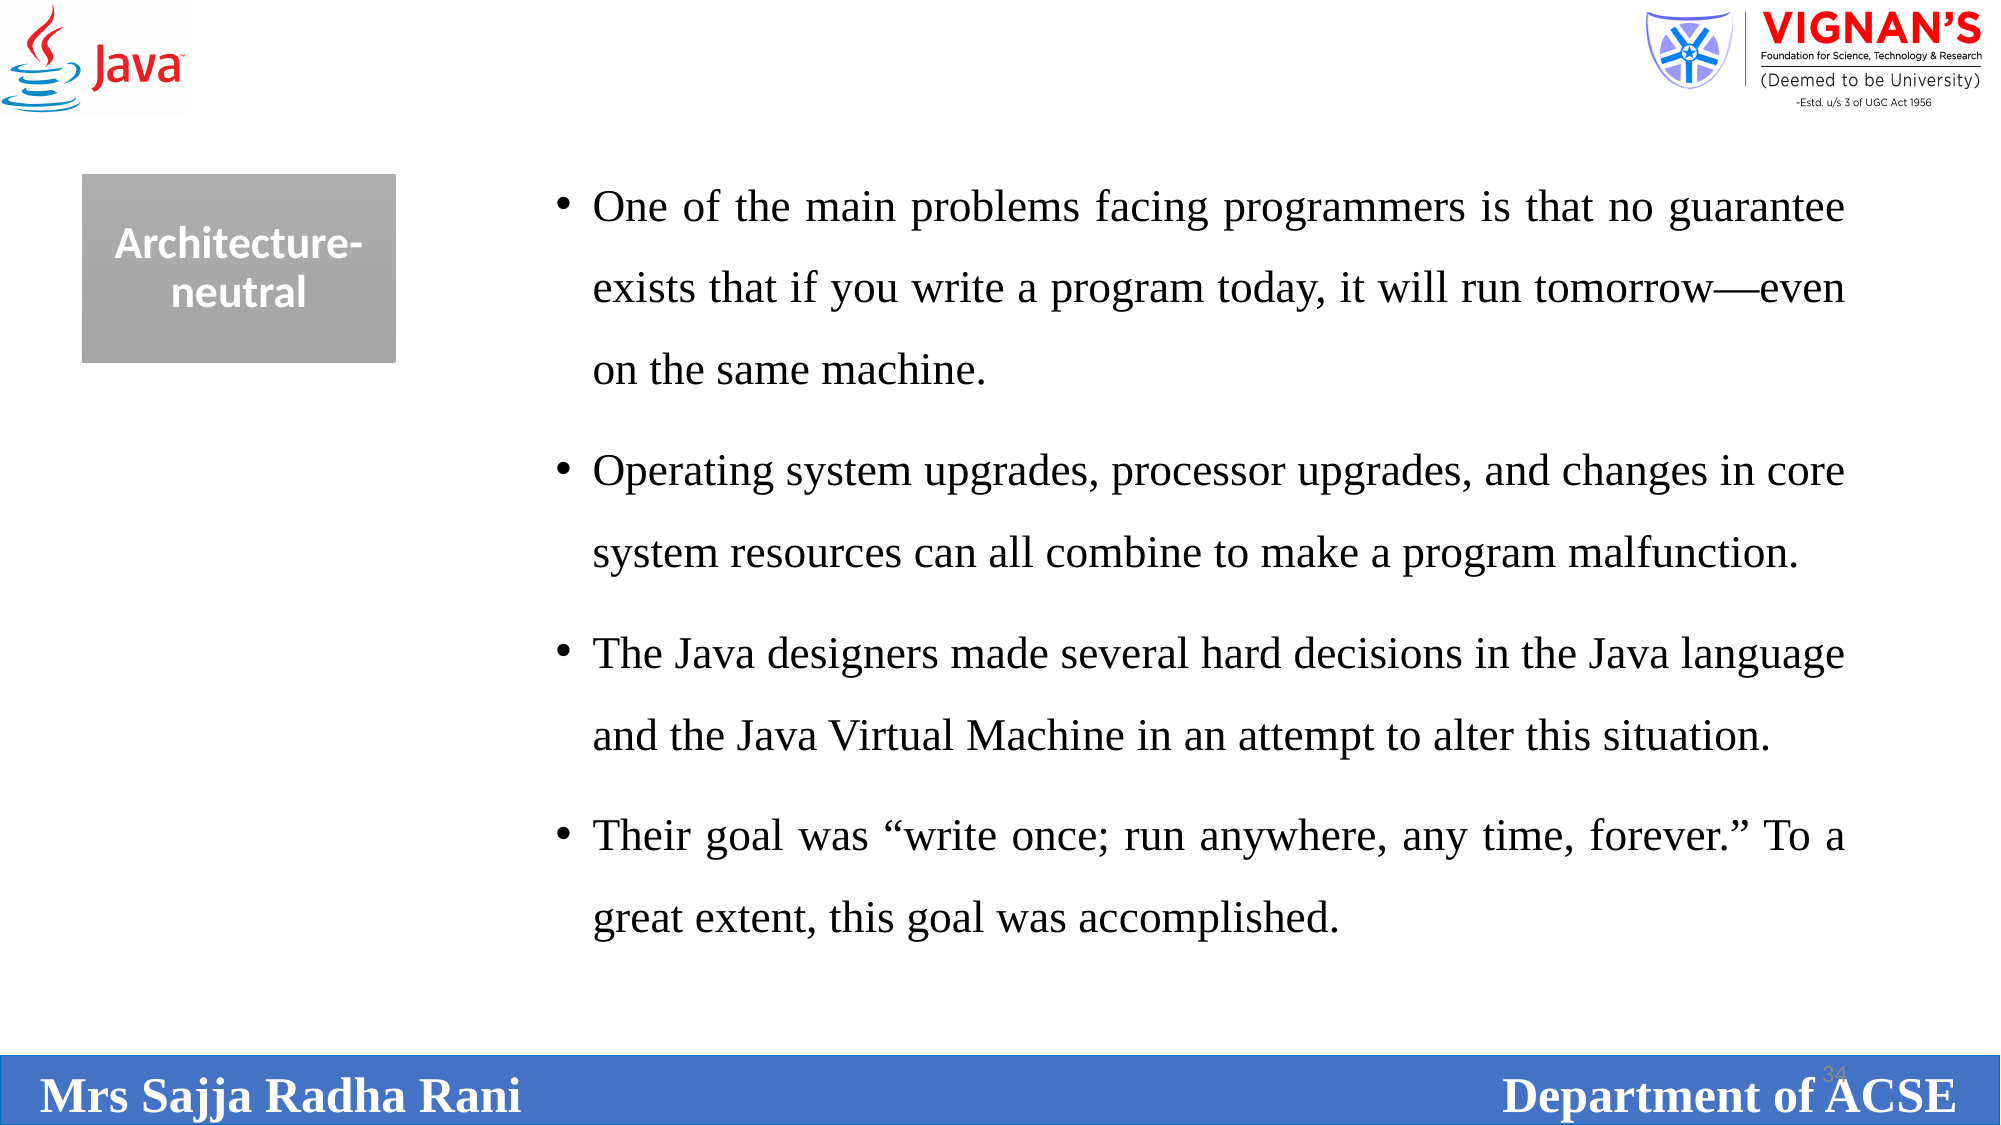

One of the main problems facing programmers is that no guarantee exists that if you write a program today, it will run tomorrow—even on the same machine.
Operating system upgrades, processor upgrades, and changes in core system resources can all combine to make a program malfunction.
The Java designers made several hard decisions in the Java language and the Java Virtual Machine in an attempt to alter this situation.
Their goal was “write once; run anywhere, any time, forever.” To a great extent, this goal was accomplished.

Architecture-neutral
34